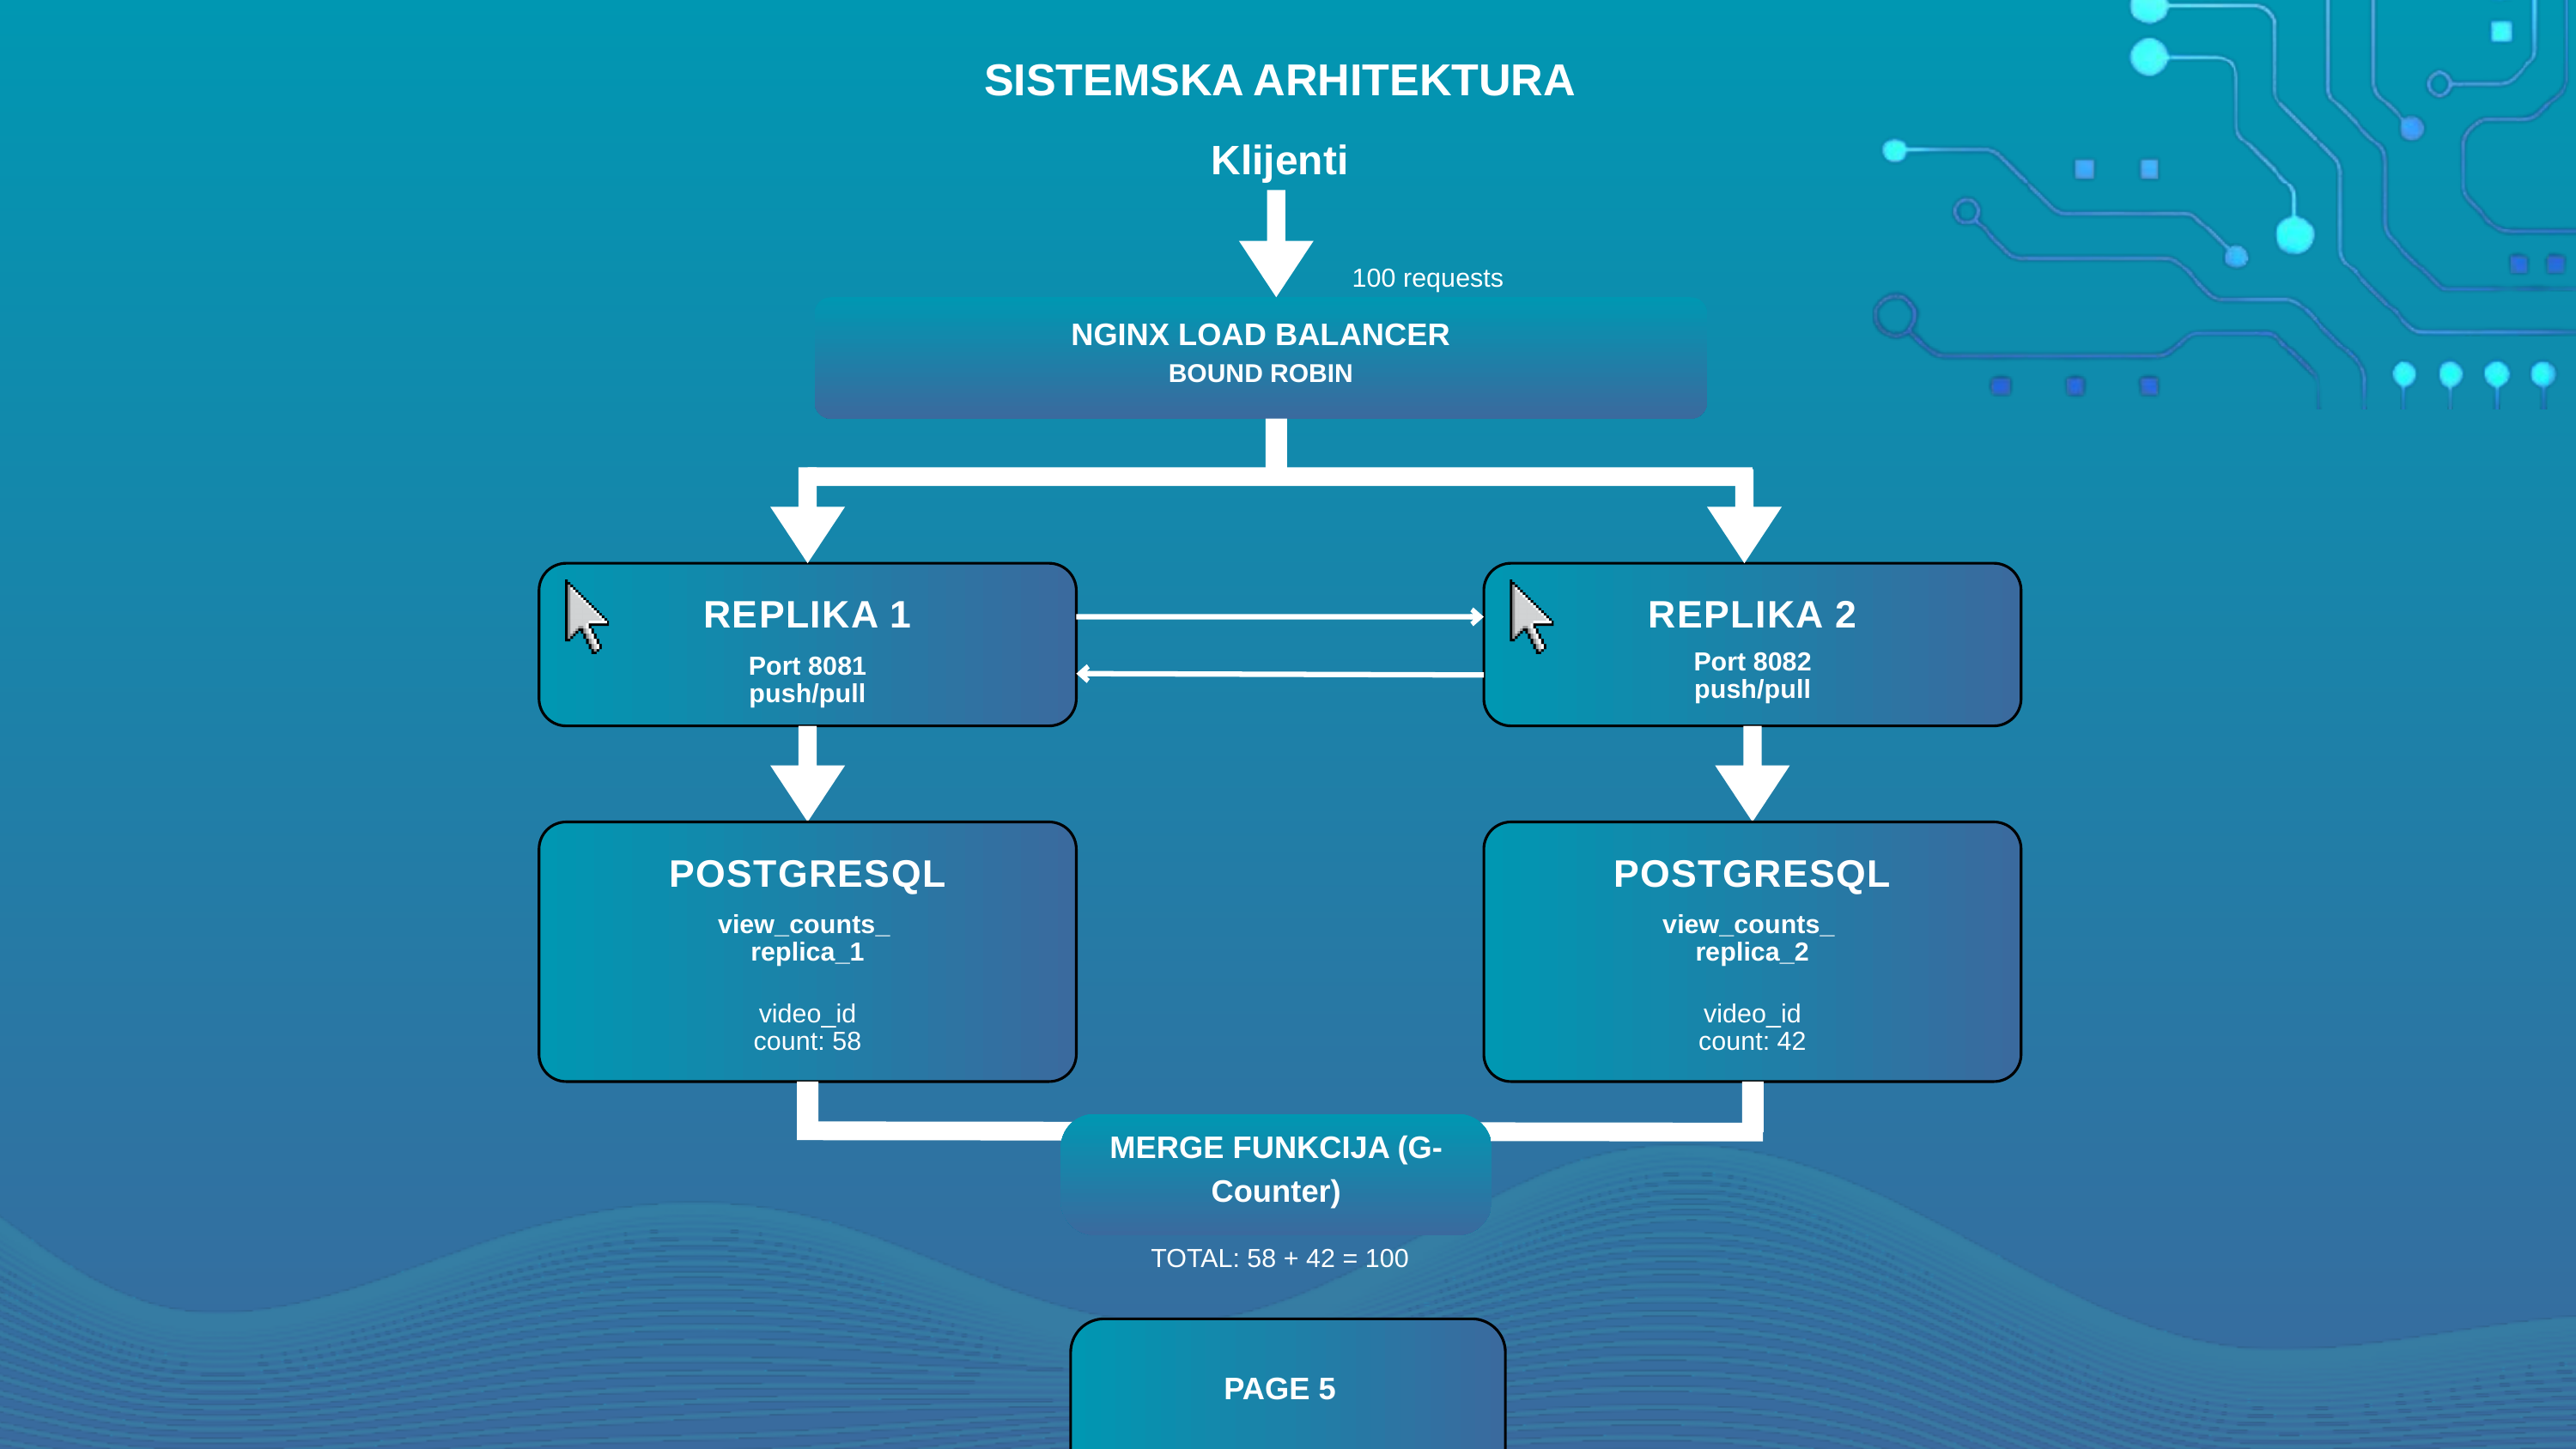

SISTEMSKA ARHITEKTURA
Klijenti

 100 requests

NGINX LOAD BALANCER
BOUND ROBIN

REPLIKA 1
REPLIKA 2

Port 8082
push/pull
Port 8081
push/pull

POSTGRESQL
POSTGRESQL
view_counts_
 replica_1
view_counts_
 replica_2
video_id
count: 58
video_id
count: 42

MERGE FUNKCIJA (G-Counter)

 TOTAL: 58 + 42 = 100

PAGE 5